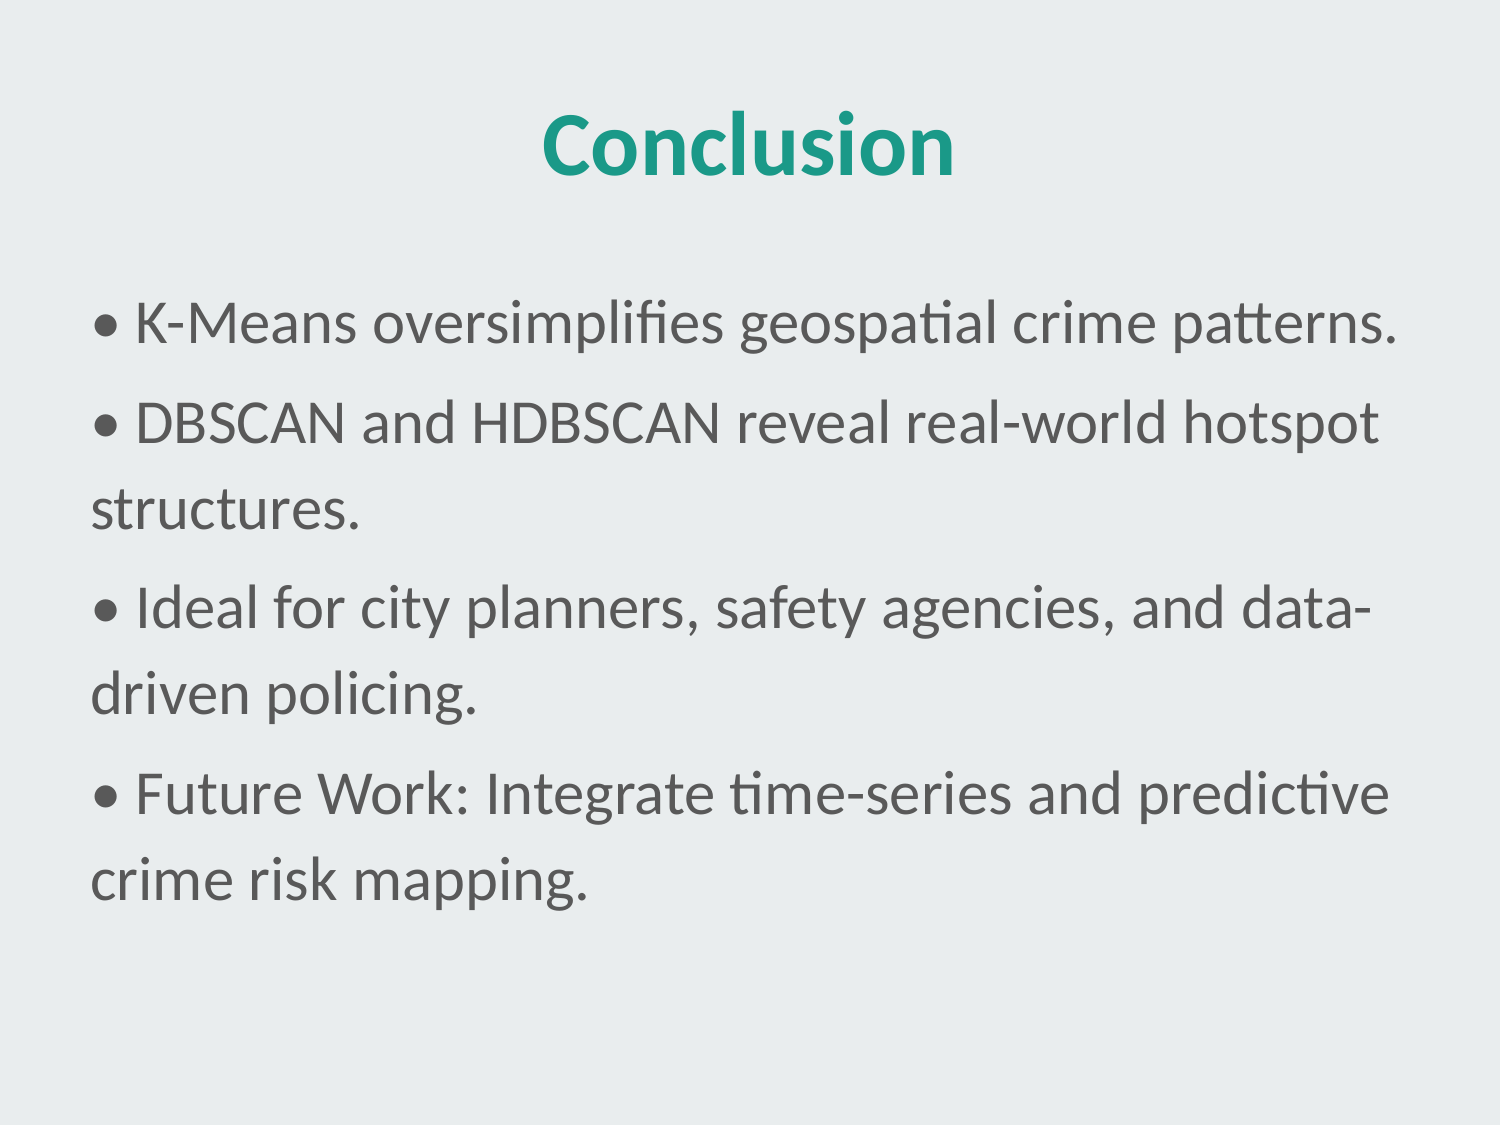

# Conclusion
• K-Means oversimplifies geospatial crime patterns.
• DBSCAN and HDBSCAN reveal real-world hotspot structures.
• Ideal for city planners, safety agencies, and data-driven policing.
• Future Work: Integrate time-series and predictive crime risk mapping.